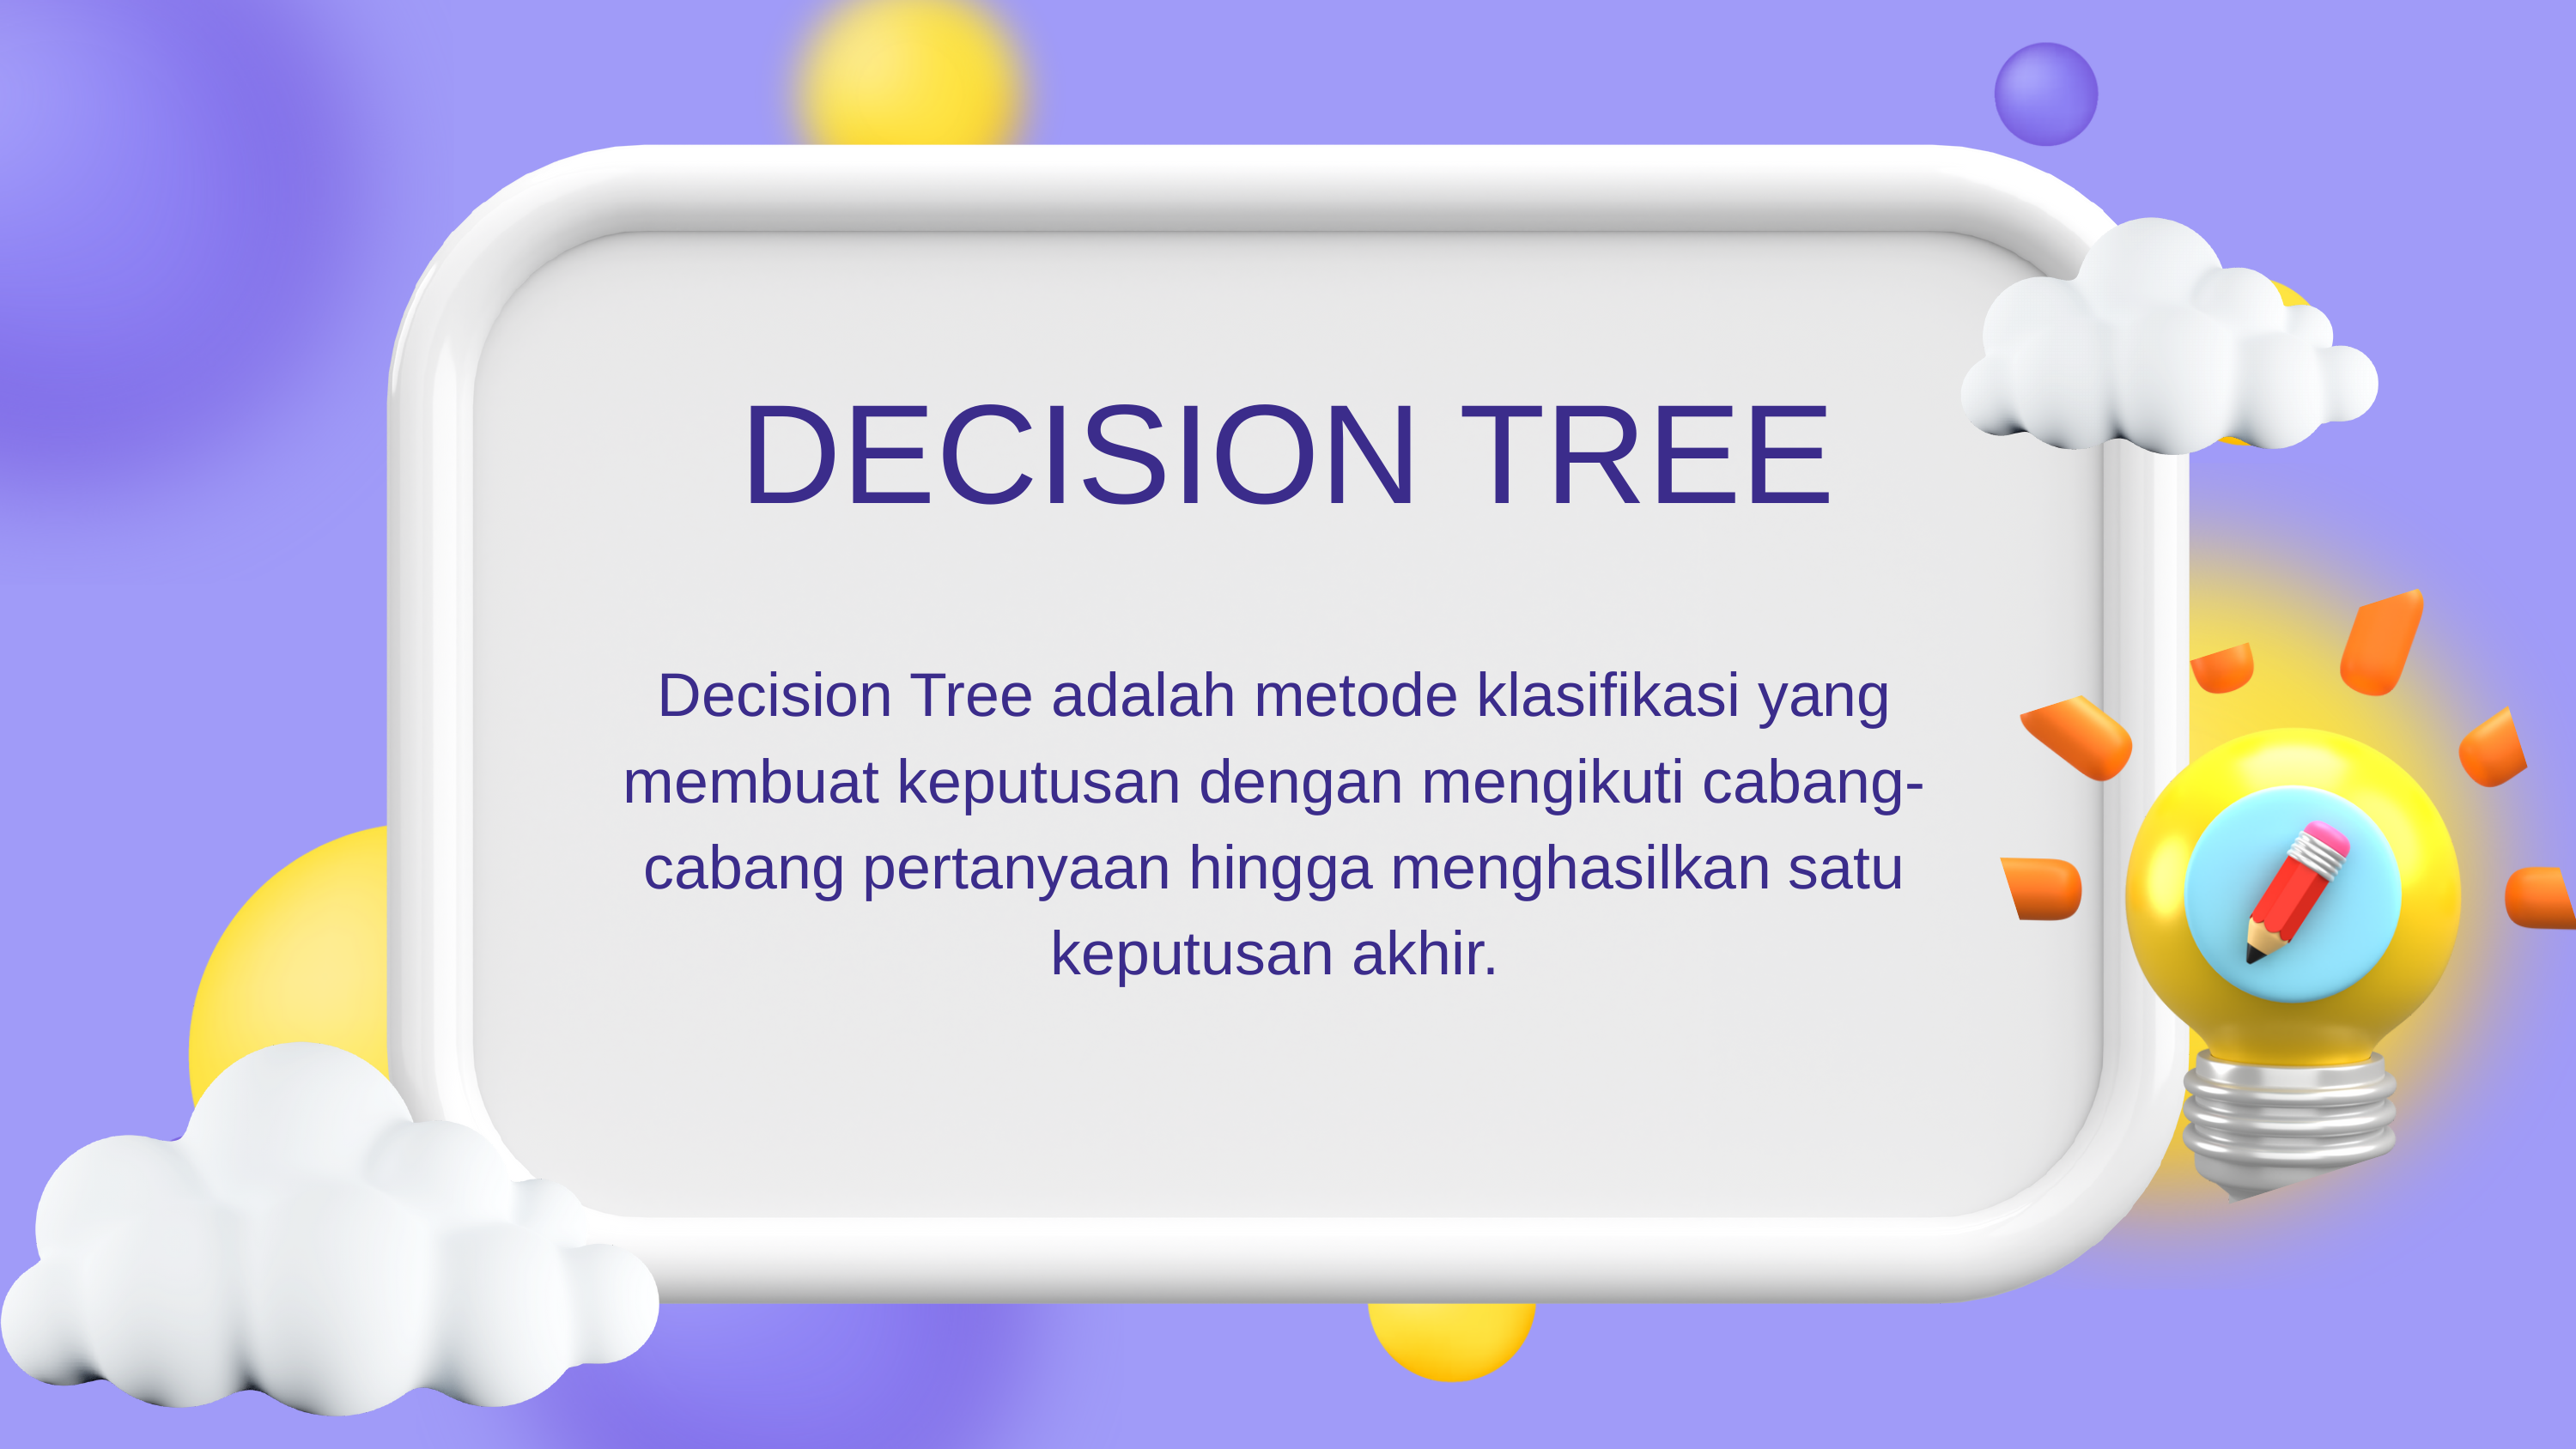

DECISION TREE

Decision Tree adalah metode klasifikasi yang membuat keputusan dengan mengikuti cabang-cabang pertanyaan hingga menghasilkan satu keputusan akhir.